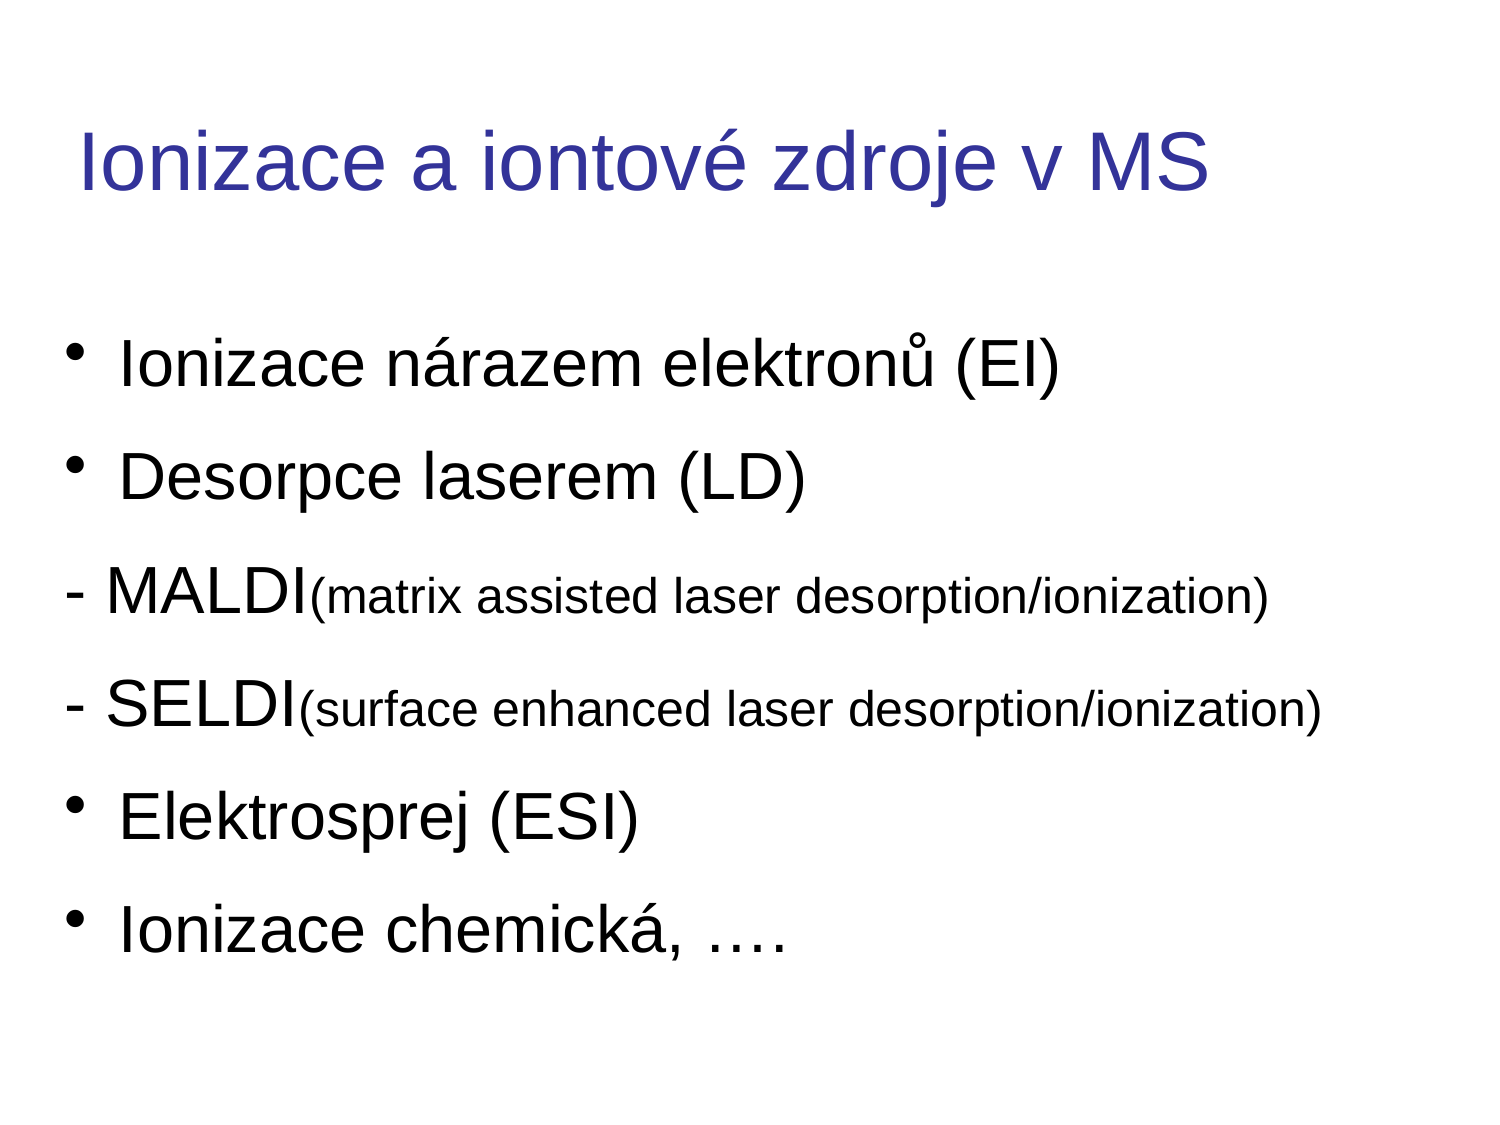

Ionizace a iontové zdroje v MS
 Ionizace nárazem elektronů (EI)
 Desorpce laserem (LD)
- MALDI(matrix assisted laser desorption/ionization)
- SELDI(surface enhanced laser desorption/ionization)
 Elektrosprej (ESI)
 Ionizace chemická, ….